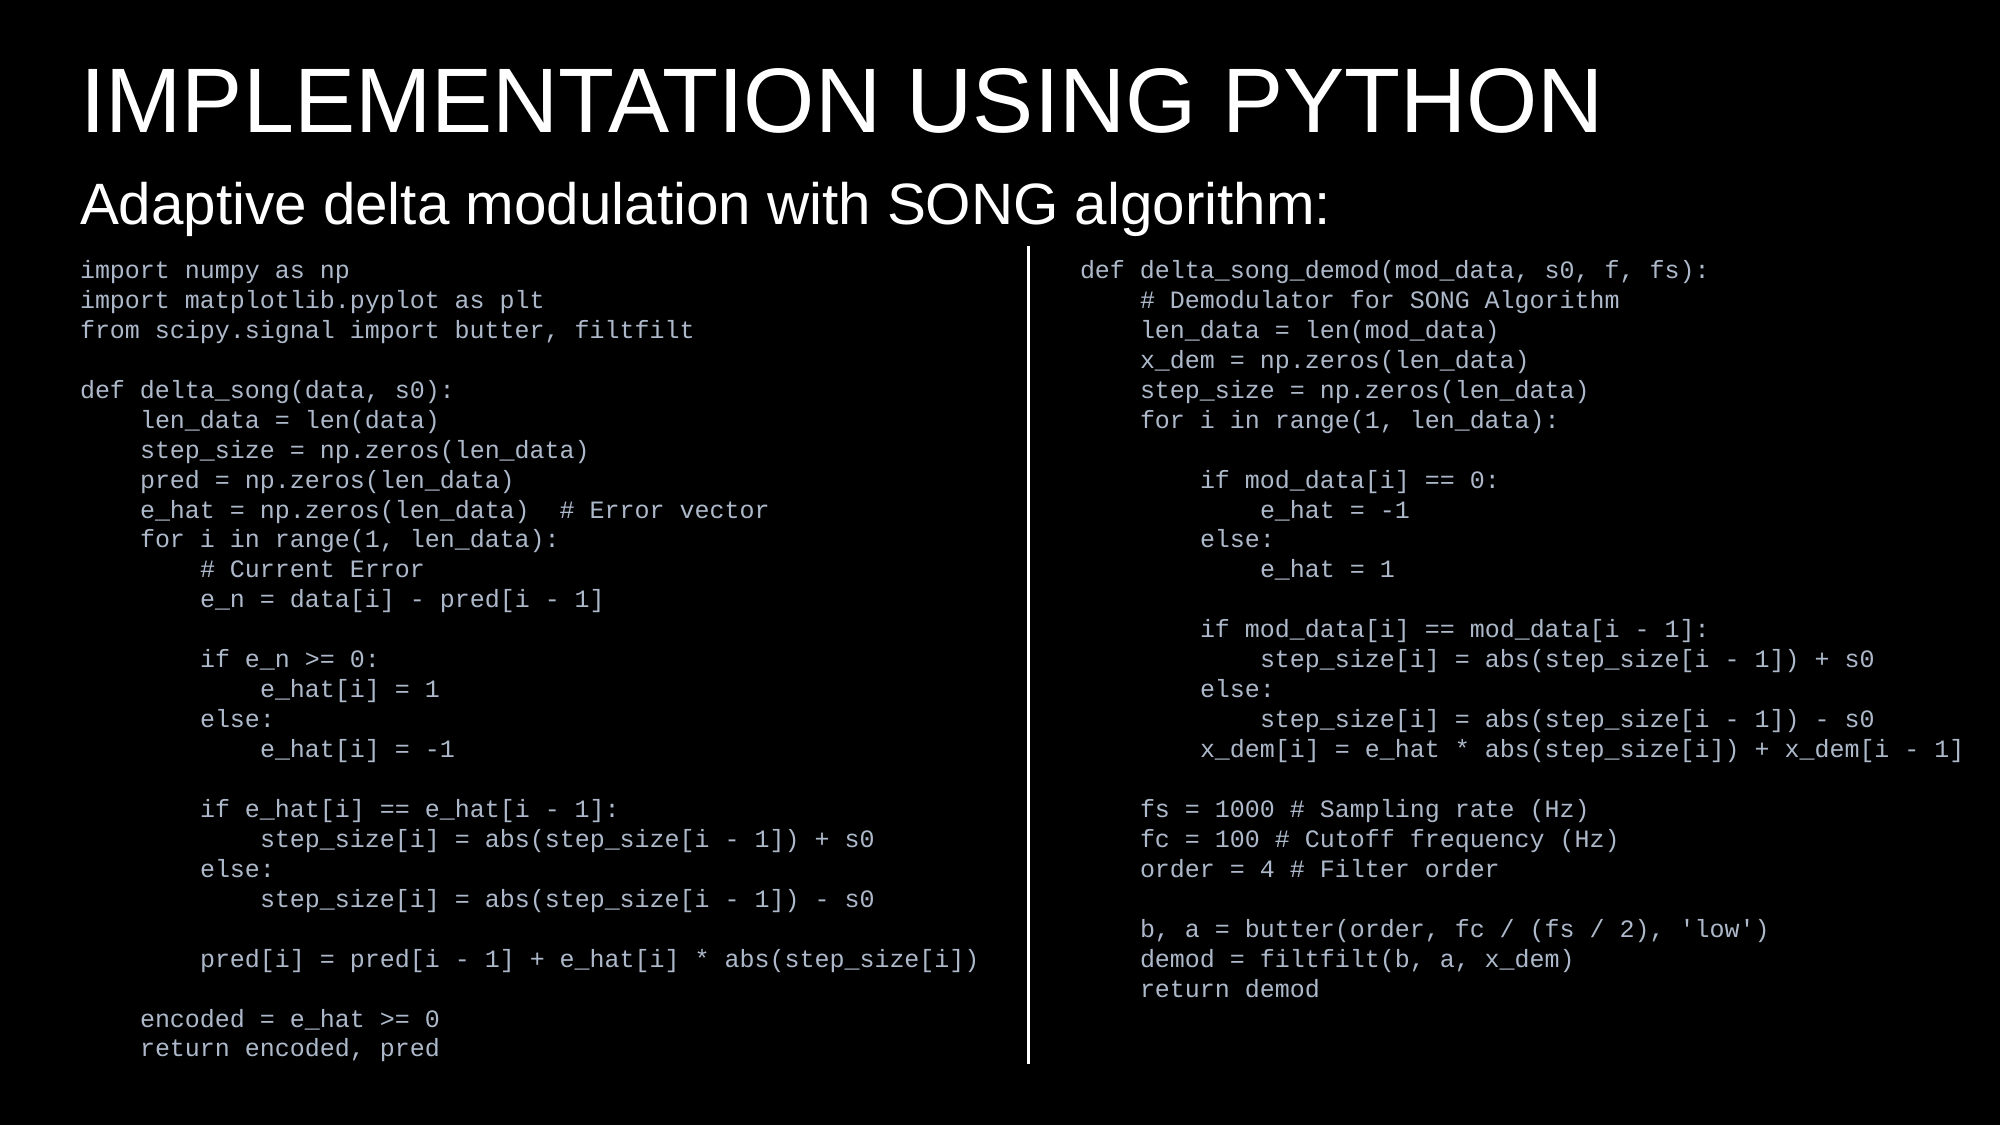

# IMPLEMENTATION USING PYTHON
Adaptive delta modulation with SONG algorithm:
import numpy as np
import matplotlib.pyplot as plt
from scipy.signal import butter, filtfilt
def delta_song(data, s0):
    len_data = len(data)
    step_size = np.zeros(len_data)
    pred = np.zeros(len_data)
    e_hat = np.zeros(len_data)  # Error vector
    for i in range(1, len_data):
        # Current Error
        e_n = data[i] - pred[i - 1]

        if e_n >= 0:
            e_hat[i] = 1
        else:
            e_hat[i] = -1

        if e_hat[i] == e_hat[i - 1]:
            step_size[i] = abs(step_size[i - 1]) + s0
        else:
            step_size[i] = abs(step_size[i - 1]) - s0

        pred[i] = pred[i - 1] + e_hat[i] * abs(step_size[i])

    encoded = e_hat >= 0
    return encoded, pred
def delta_song_demod(mod_data, s0, f, fs):
    # Demodulator for SONG Algorithm
    len_data = len(mod_data)
    x_dem = np.zeros(len_data)
    step_size = np.zeros(len_data)
    for i in range(1, len_data):

        if mod_data[i] == 0:
            e_hat = -1
        else:
            e_hat = 1

        if mod_data[i] == mod_data[i - 1]:
            step_size[i] = abs(step_size[i - 1]) + s0
        else:
            step_size[i] = abs(step_size[i - 1]) - s0
        x_dem[i] = e_hat * abs(step_size[i]) + x_dem[i - 1]

    fs = 1000 # Sampling rate (Hz)
    fc = 100 # Cutoff frequency (Hz)
    order = 4 # Filter order

    b, a = butter(order, fc / (fs / 2), 'low')
    demod = filtfilt(b, a, x_dem)
    return demod